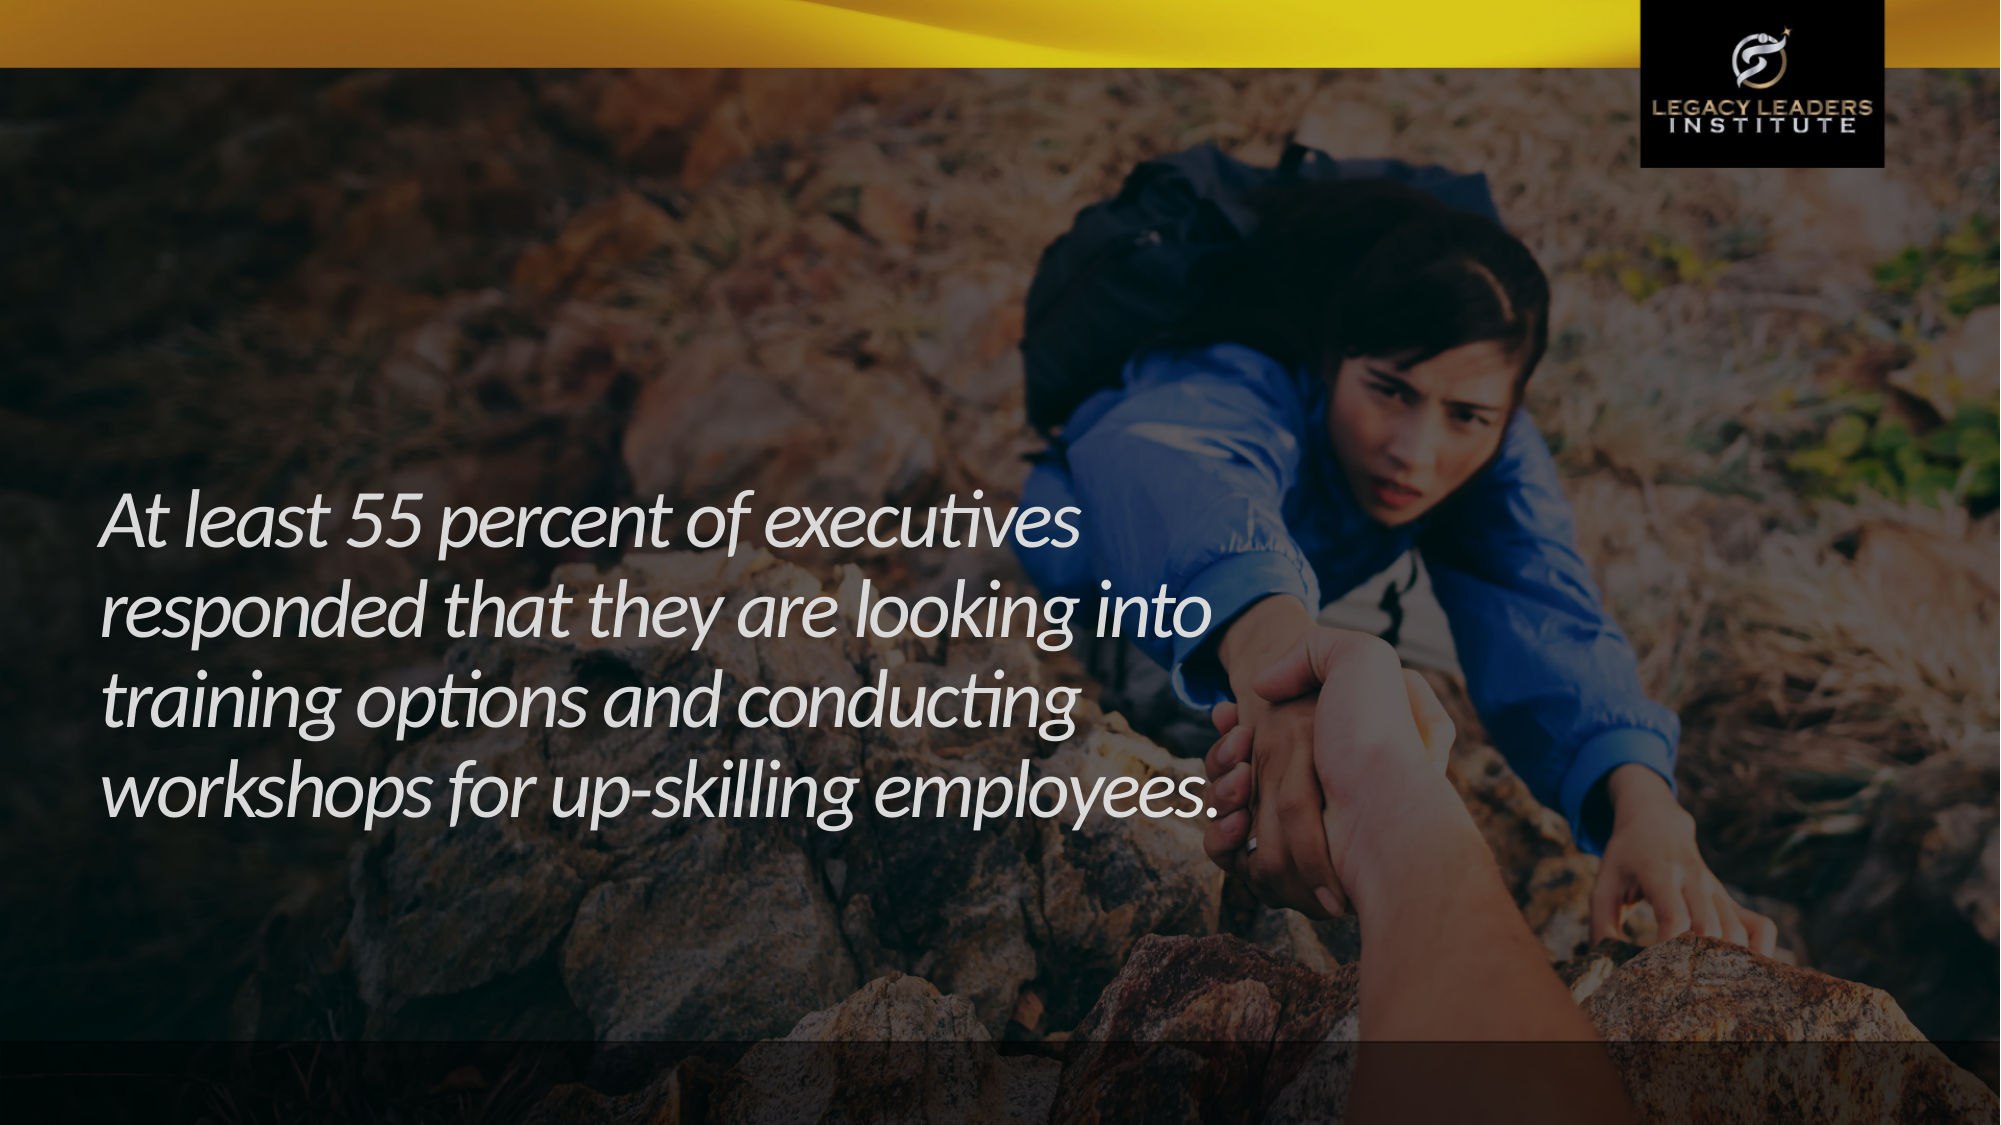

# At least 55 percent of executives responded that they are looking into training options and conducting workshops for up-skilling employees.